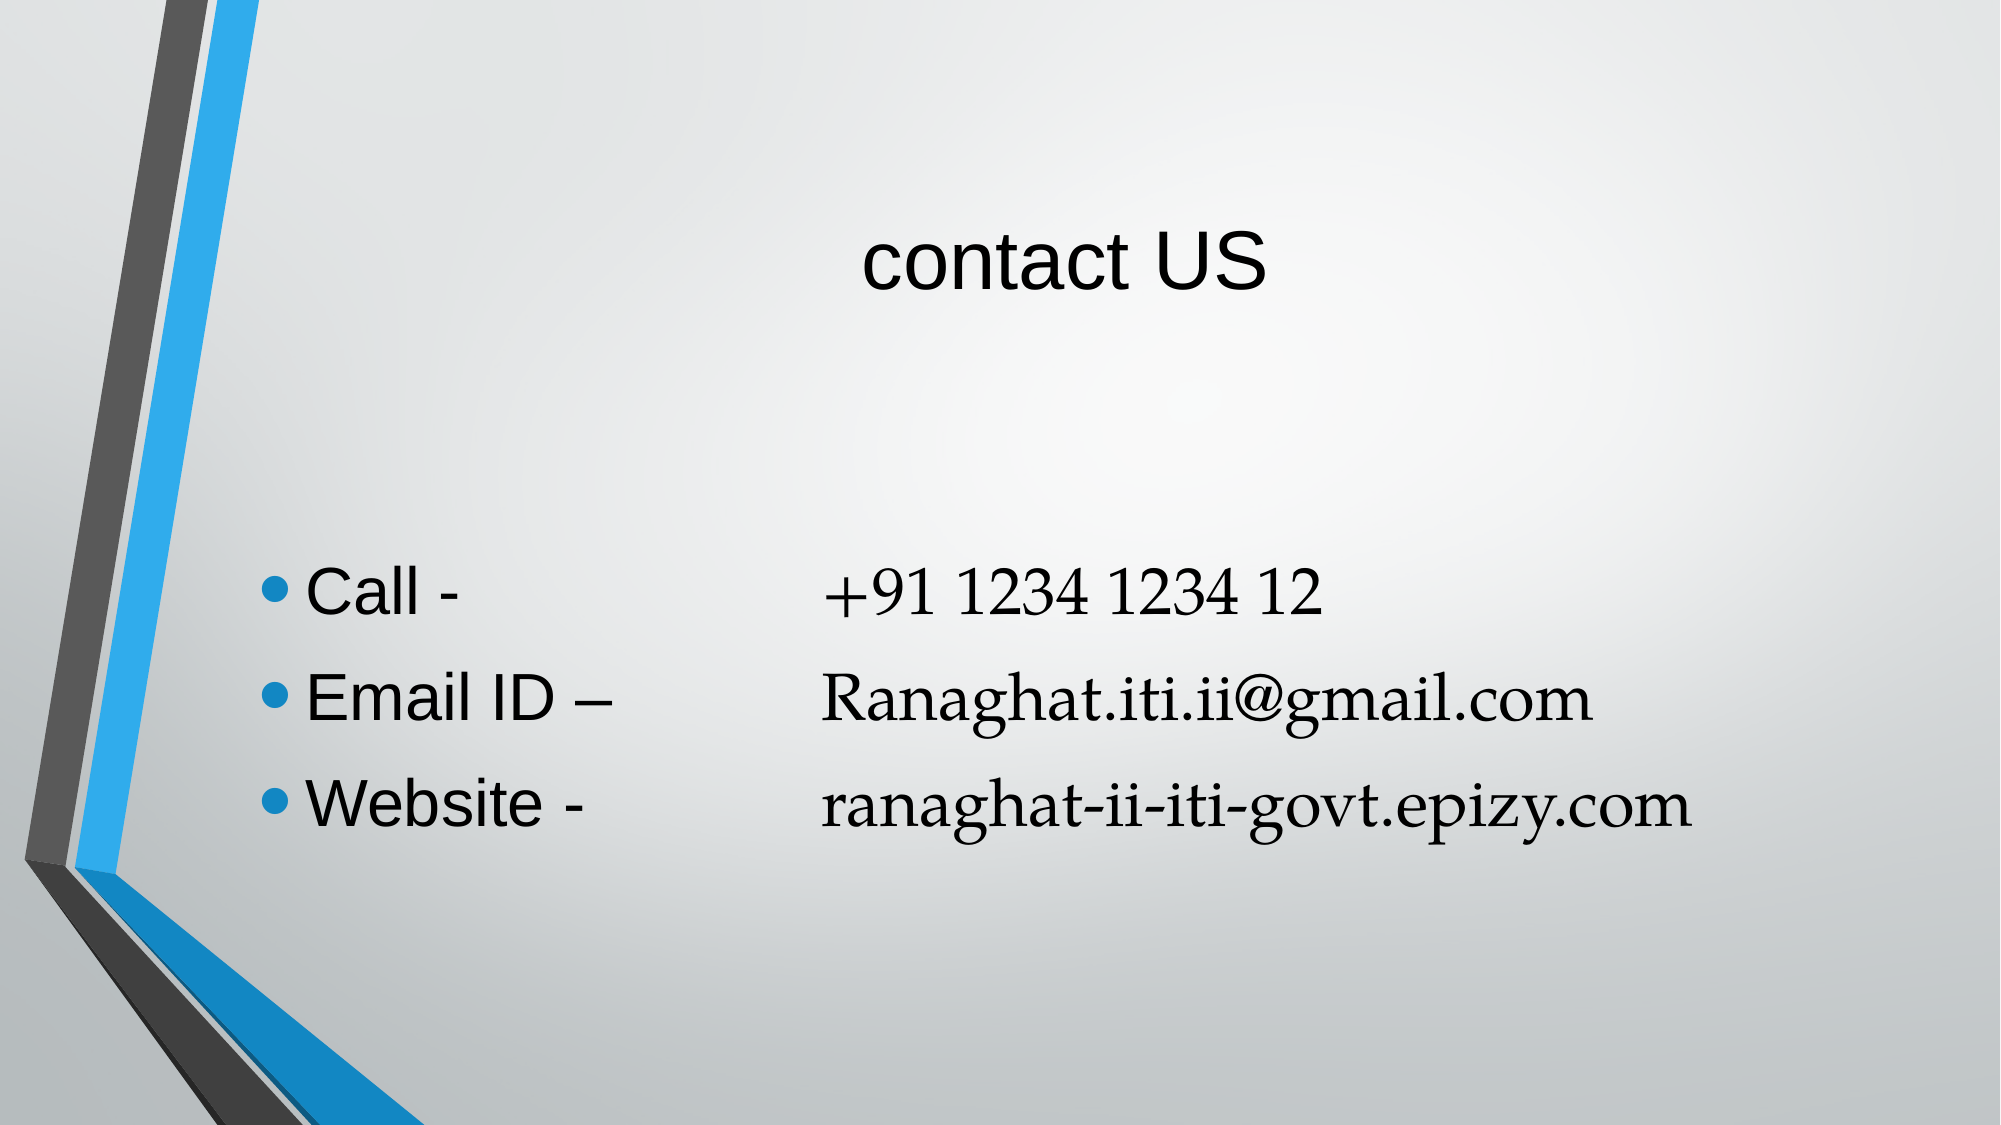

# contact US
+91 1234 1234 12
Ranaghat.iti.ii@gmail.com
ranaghat-ii-iti-govt.epizy.com
Call -
Email ID –
Website -